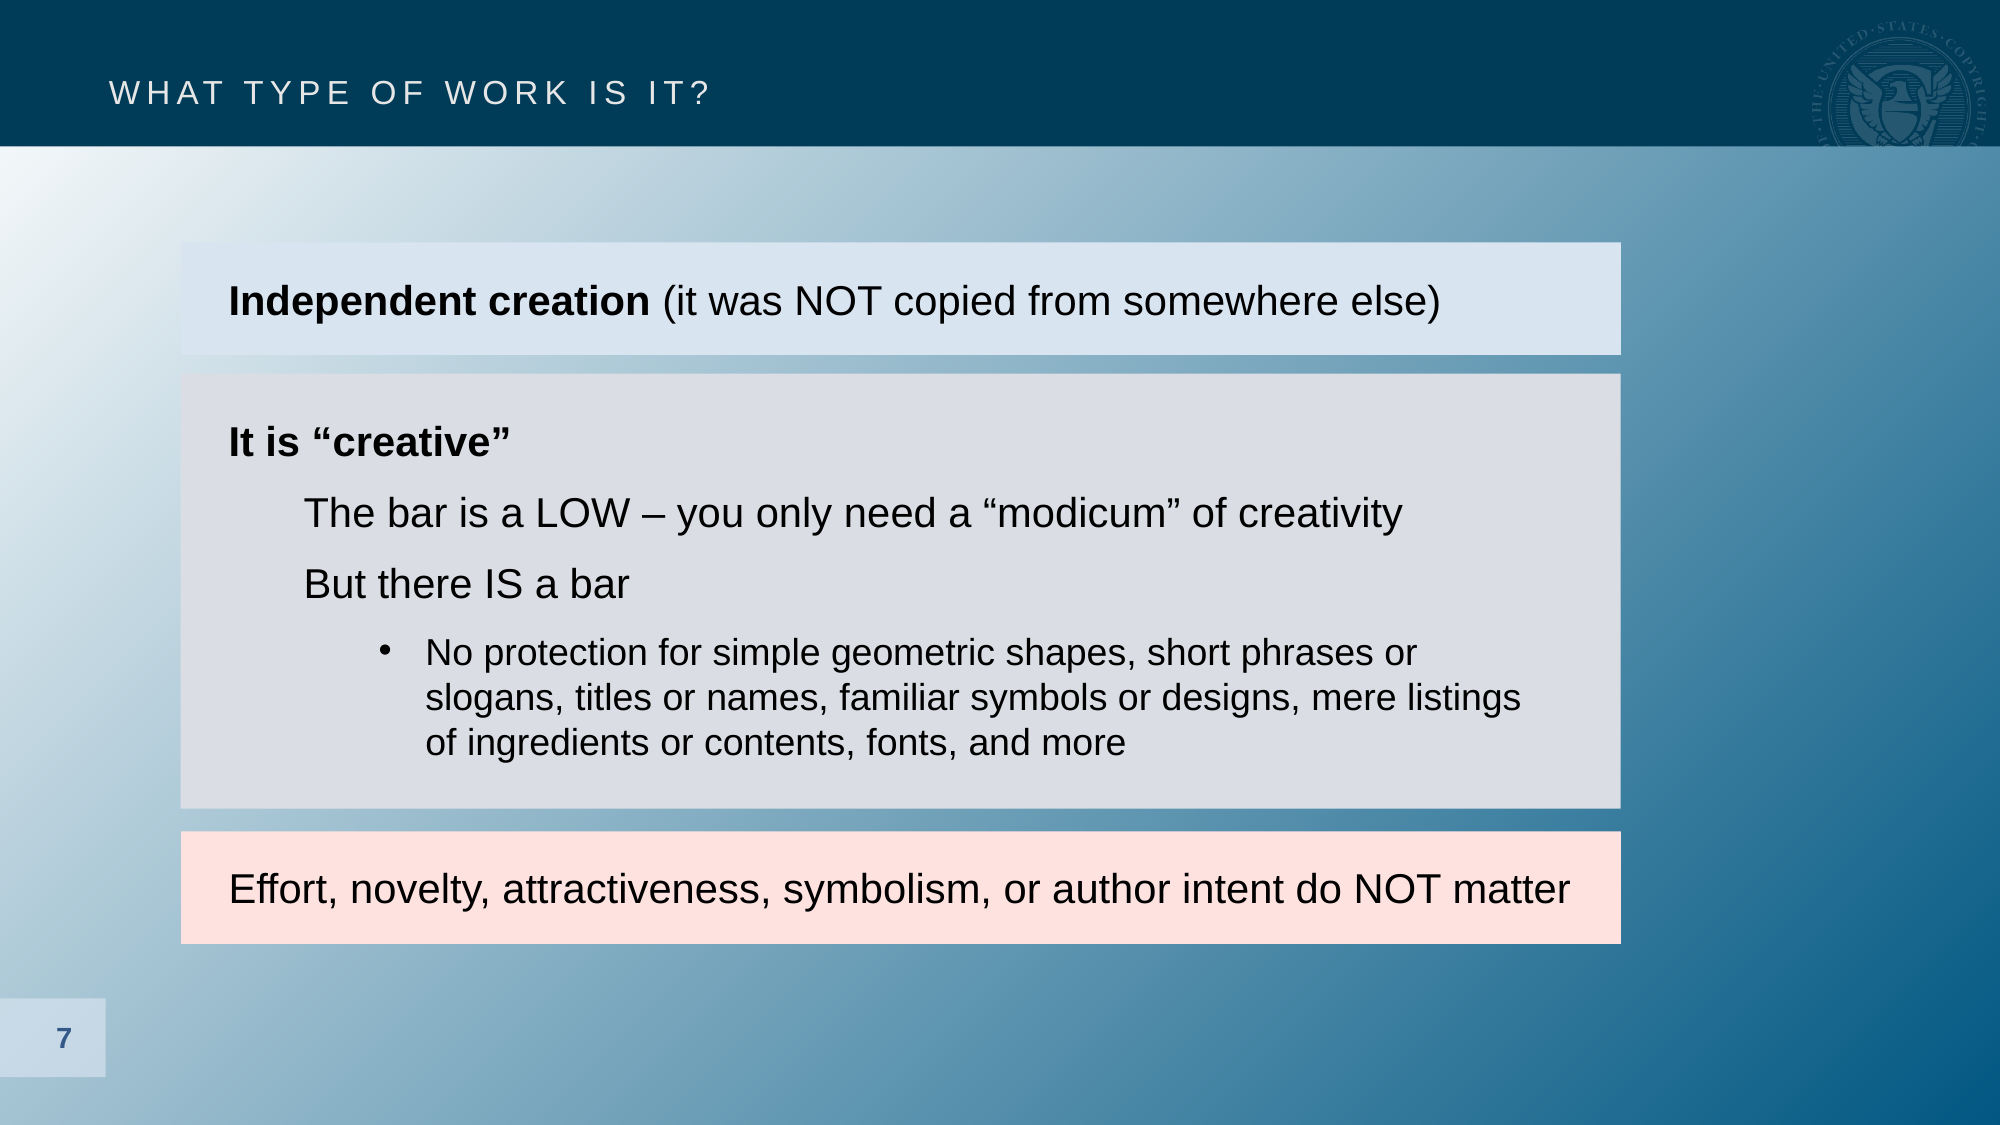

# WHAT TYPE OF WORK IS IT?

Independent creation (it was NOT copied from somewhere else)

It is “creative”
The bar is a LOW – you only need a “modicum” of creativity
But there IS a bar
No protection for simple geometric shapes, short phrases or slogans, titles or names, familiar symbols or designs, mere listings of ingredients or contents, fonts, and more

Effort, novelty, attractiveness, symbolism, or author intent do NOT matter